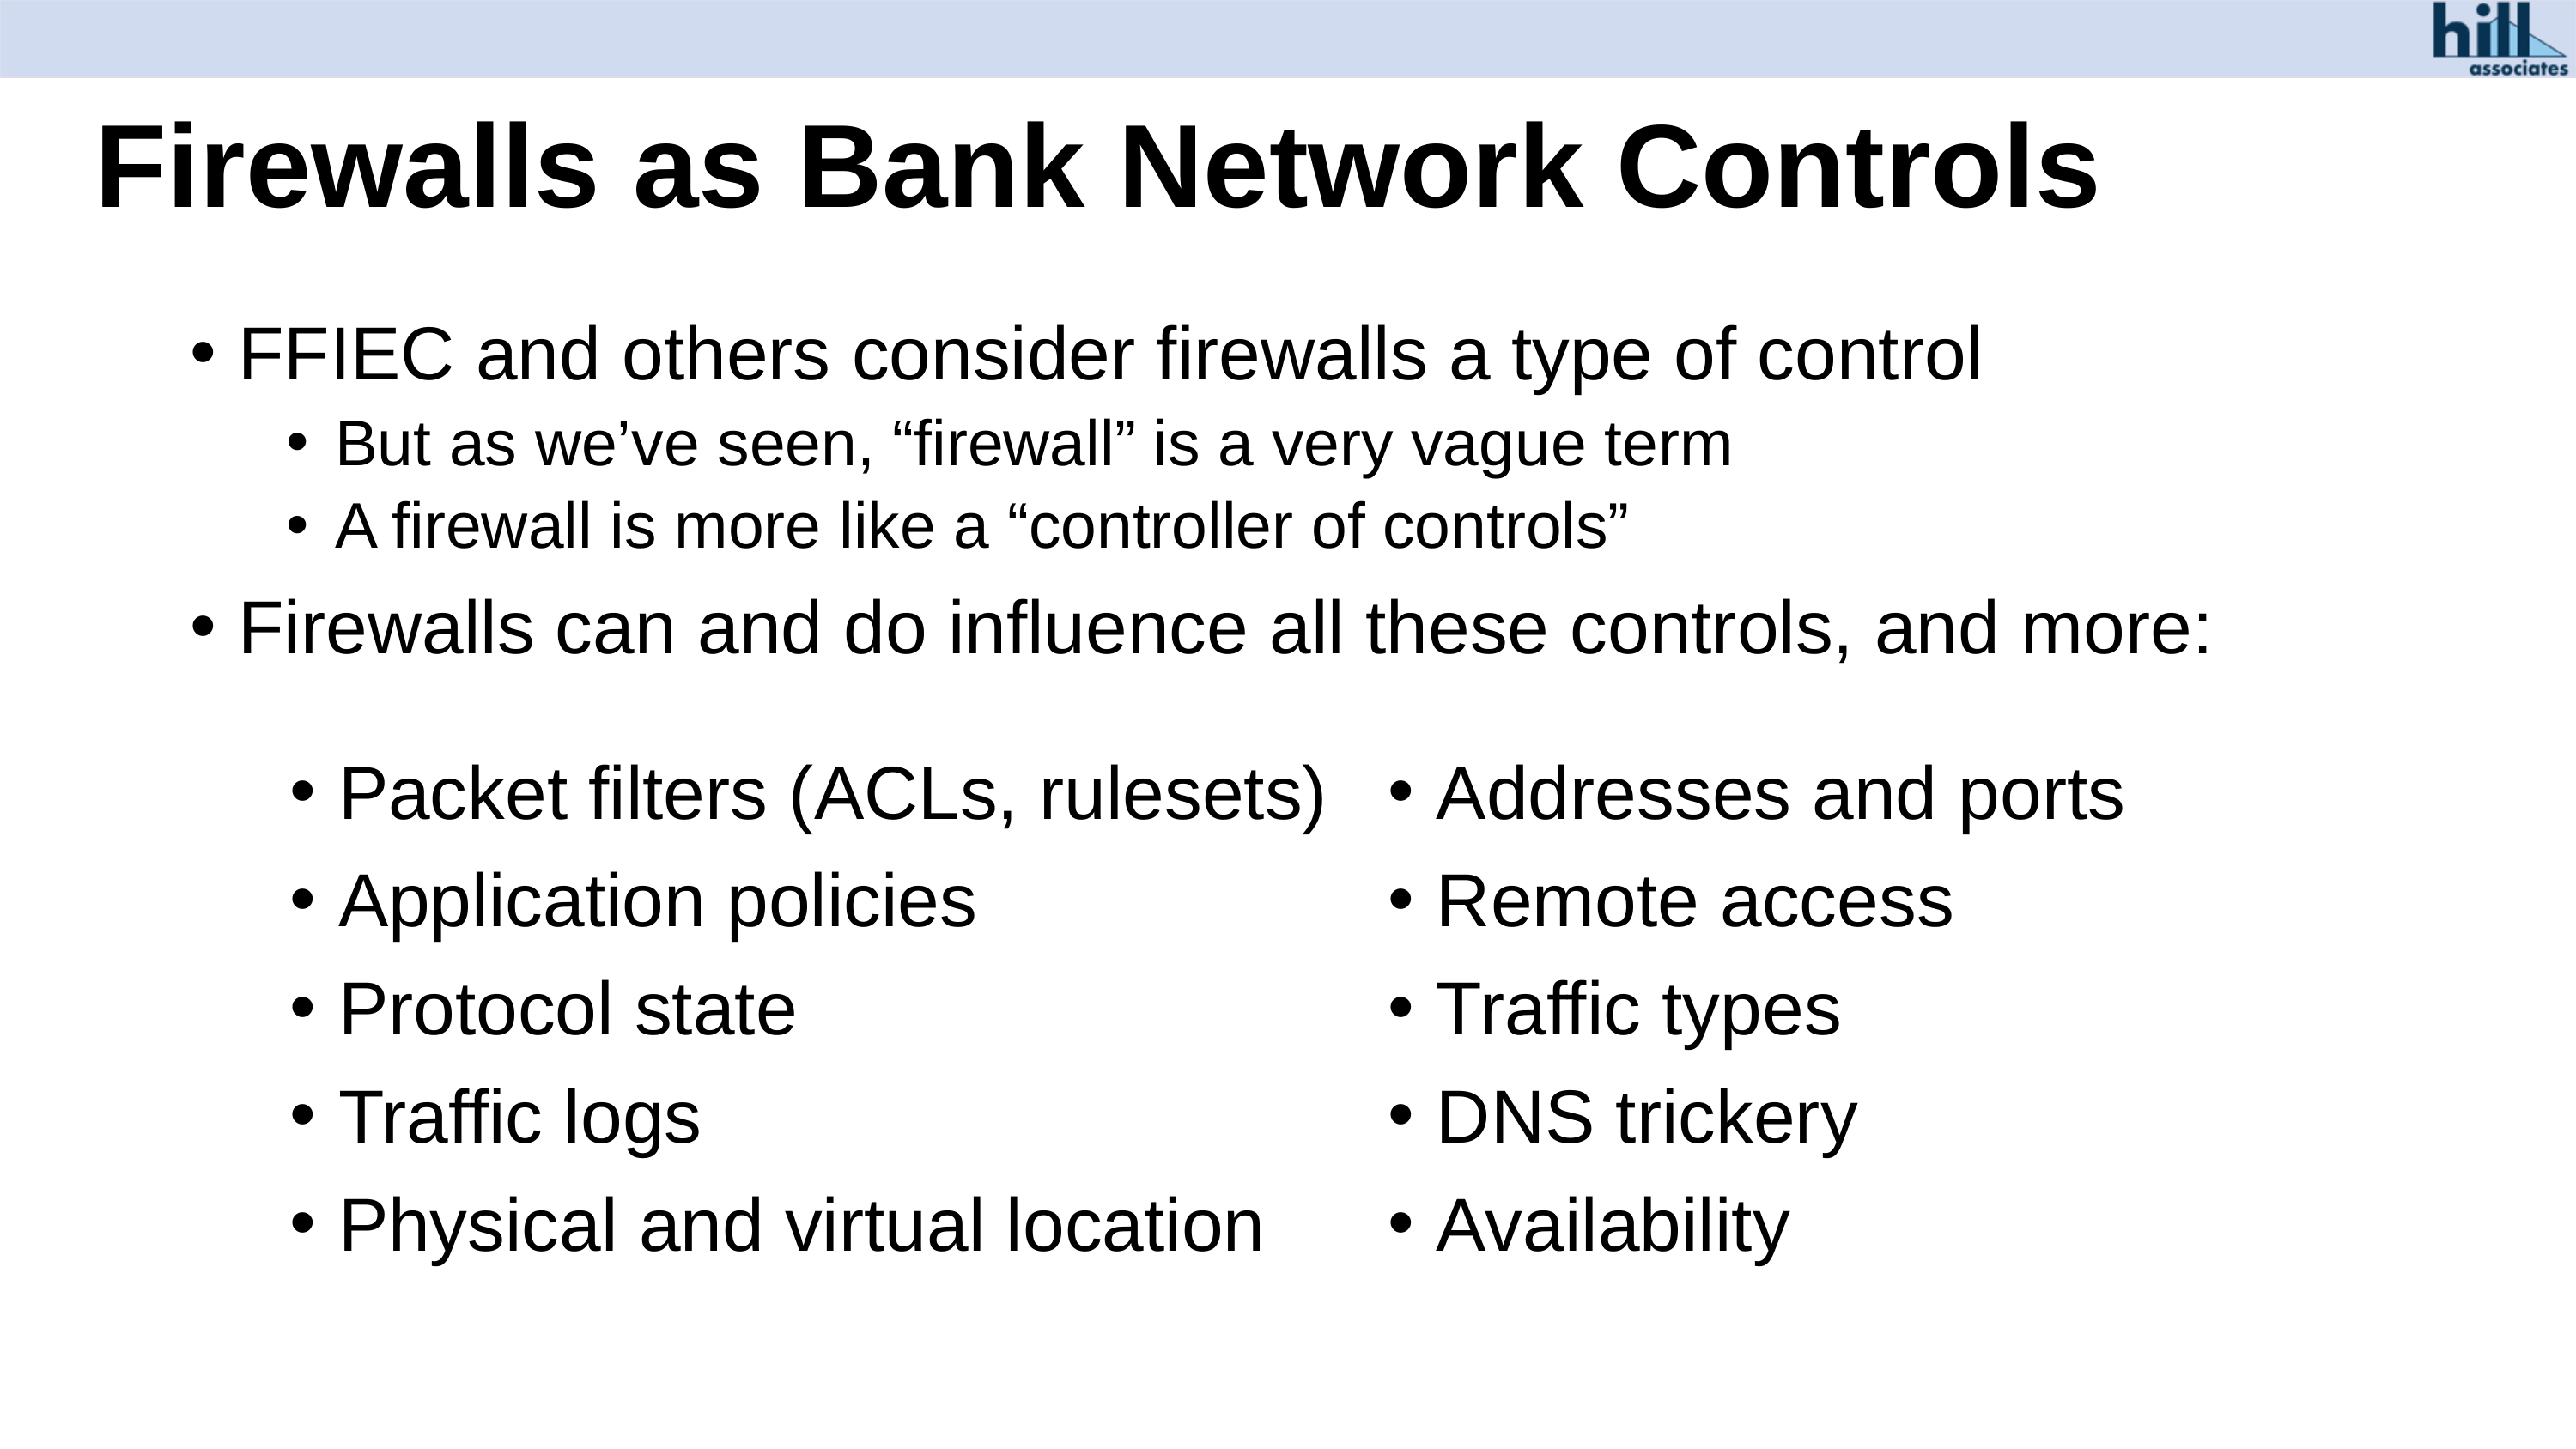

# Firewalls as Bank Network Controls
FFIEC and others consider firewalls a type of control
But as we’ve seen, “firewall” is a very vague term
A firewall is more like a “controller of controls”
Firewalls can and do influence all these controls, and more:
Packet filters (ACLs, rulesets)
Application policies
Protocol state
Traffic logs
Physical and virtual location
Addresses and ports
Remote access
Traffic types
DNS trickery
Availability